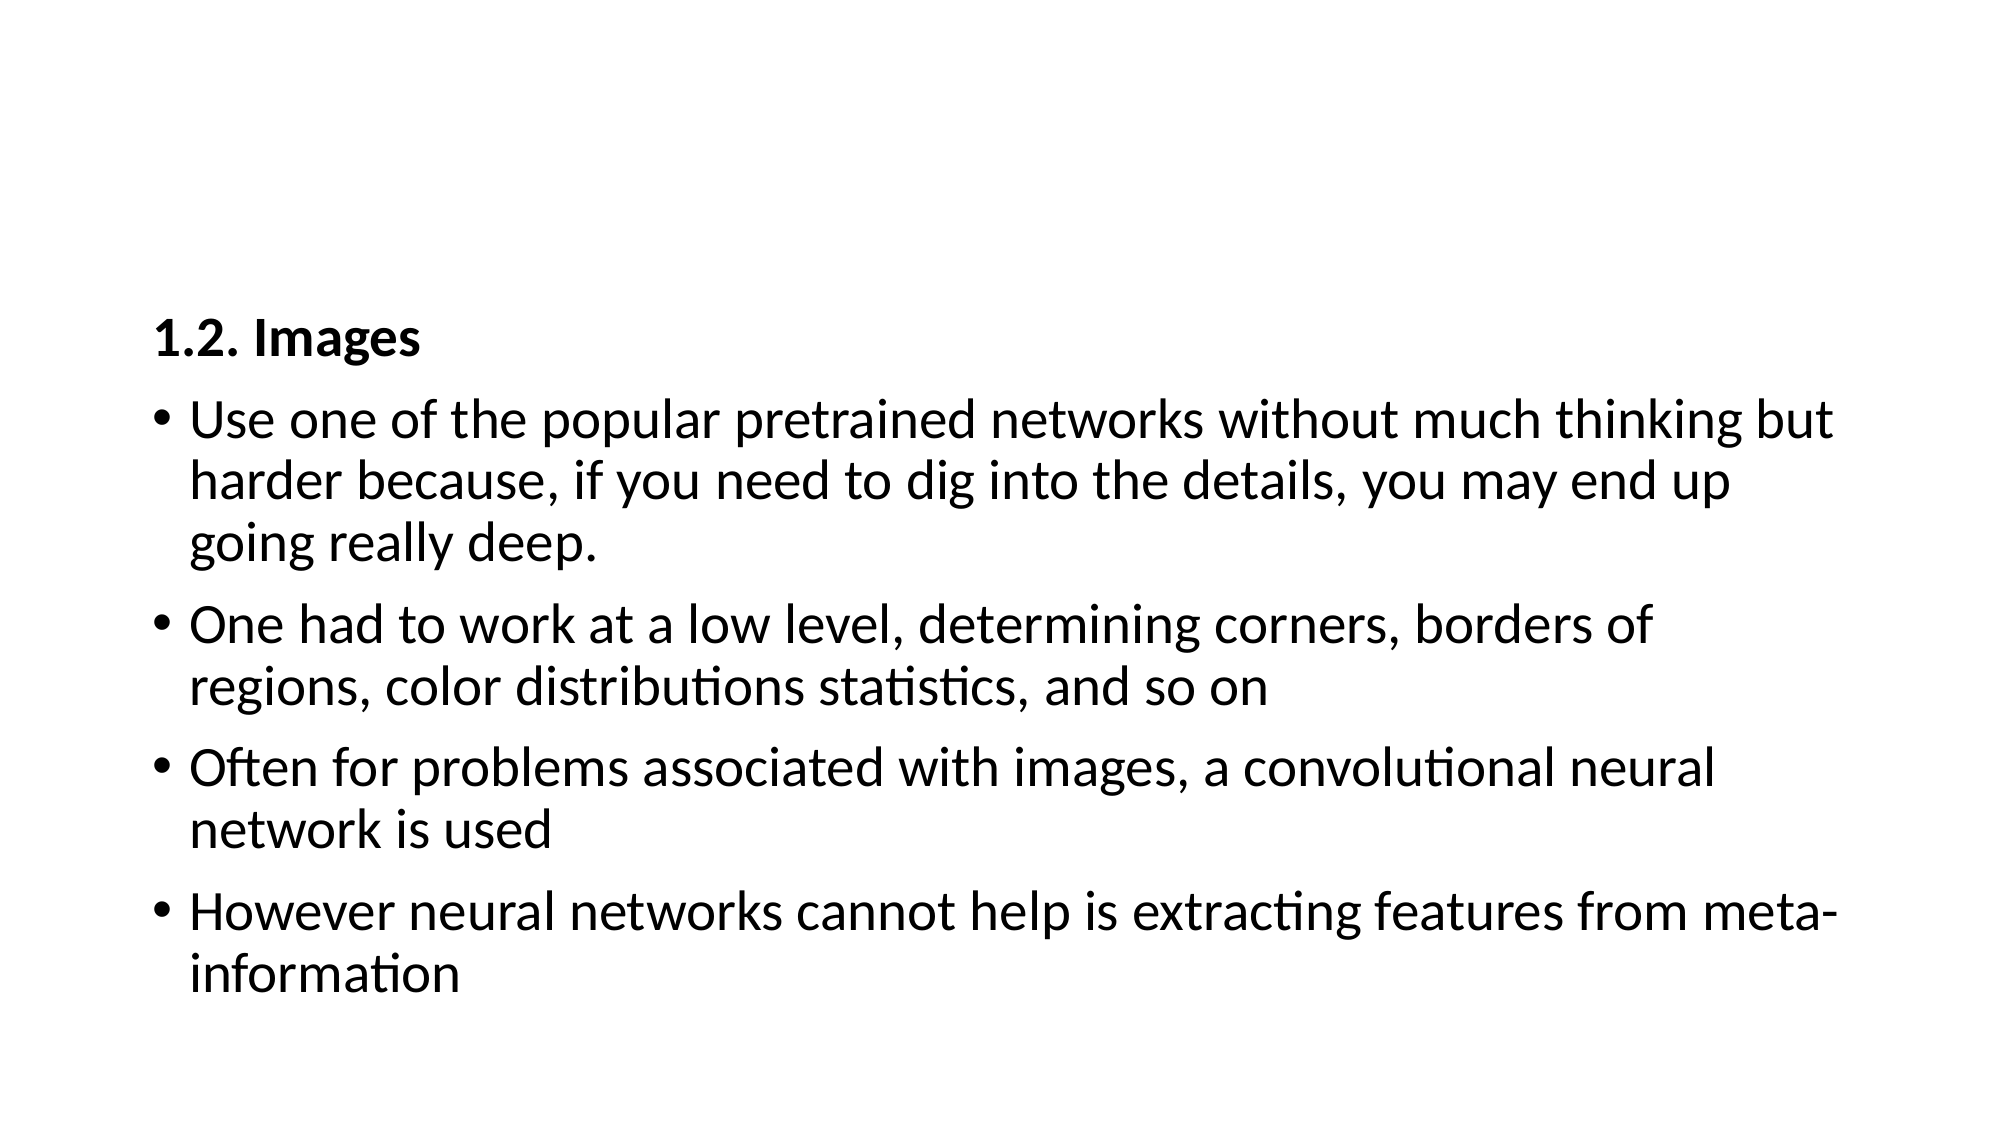

#
1.2. Images
Use one of the popular pretrained networks without much thinking but harder because, if you need to dig into the details, you may end up going really deep.
One had to work at a low level, determining corners, borders of regions, color distributions statistics, and so on
Often for problems associated with images, a convolutional neural network is used
However neural networks cannot help is extracting features from meta-information